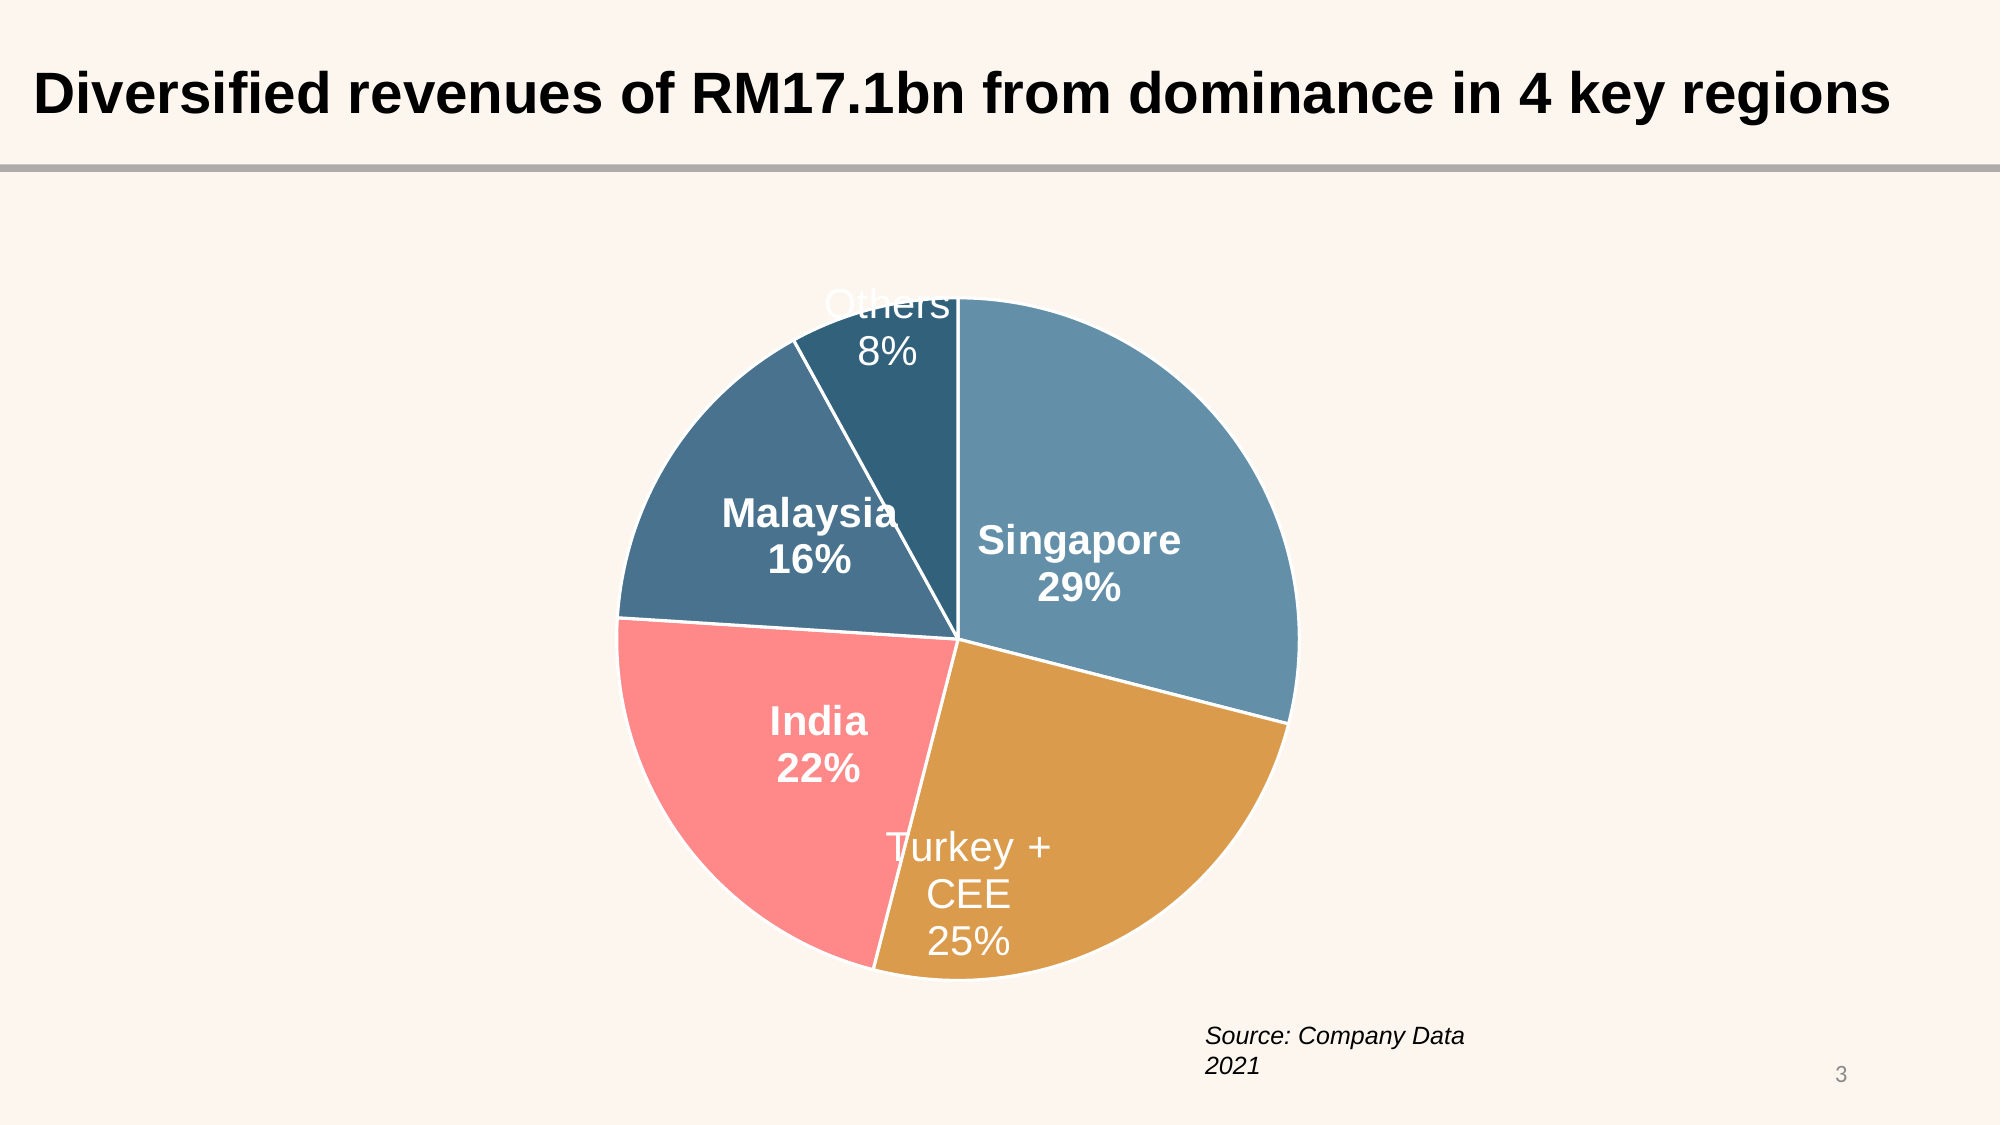

Diversified revenues of RM17.1bn from dominance in 4 key regions

### Chart

| Category |  |
|---|---|
| Singapore | 29.0 |
| Turkey + CEE | 25.0 |
| India | 22.0 |
| Malaysia | 16.0 |
| Others | 8.0 |
Source: Company Data 2021
3